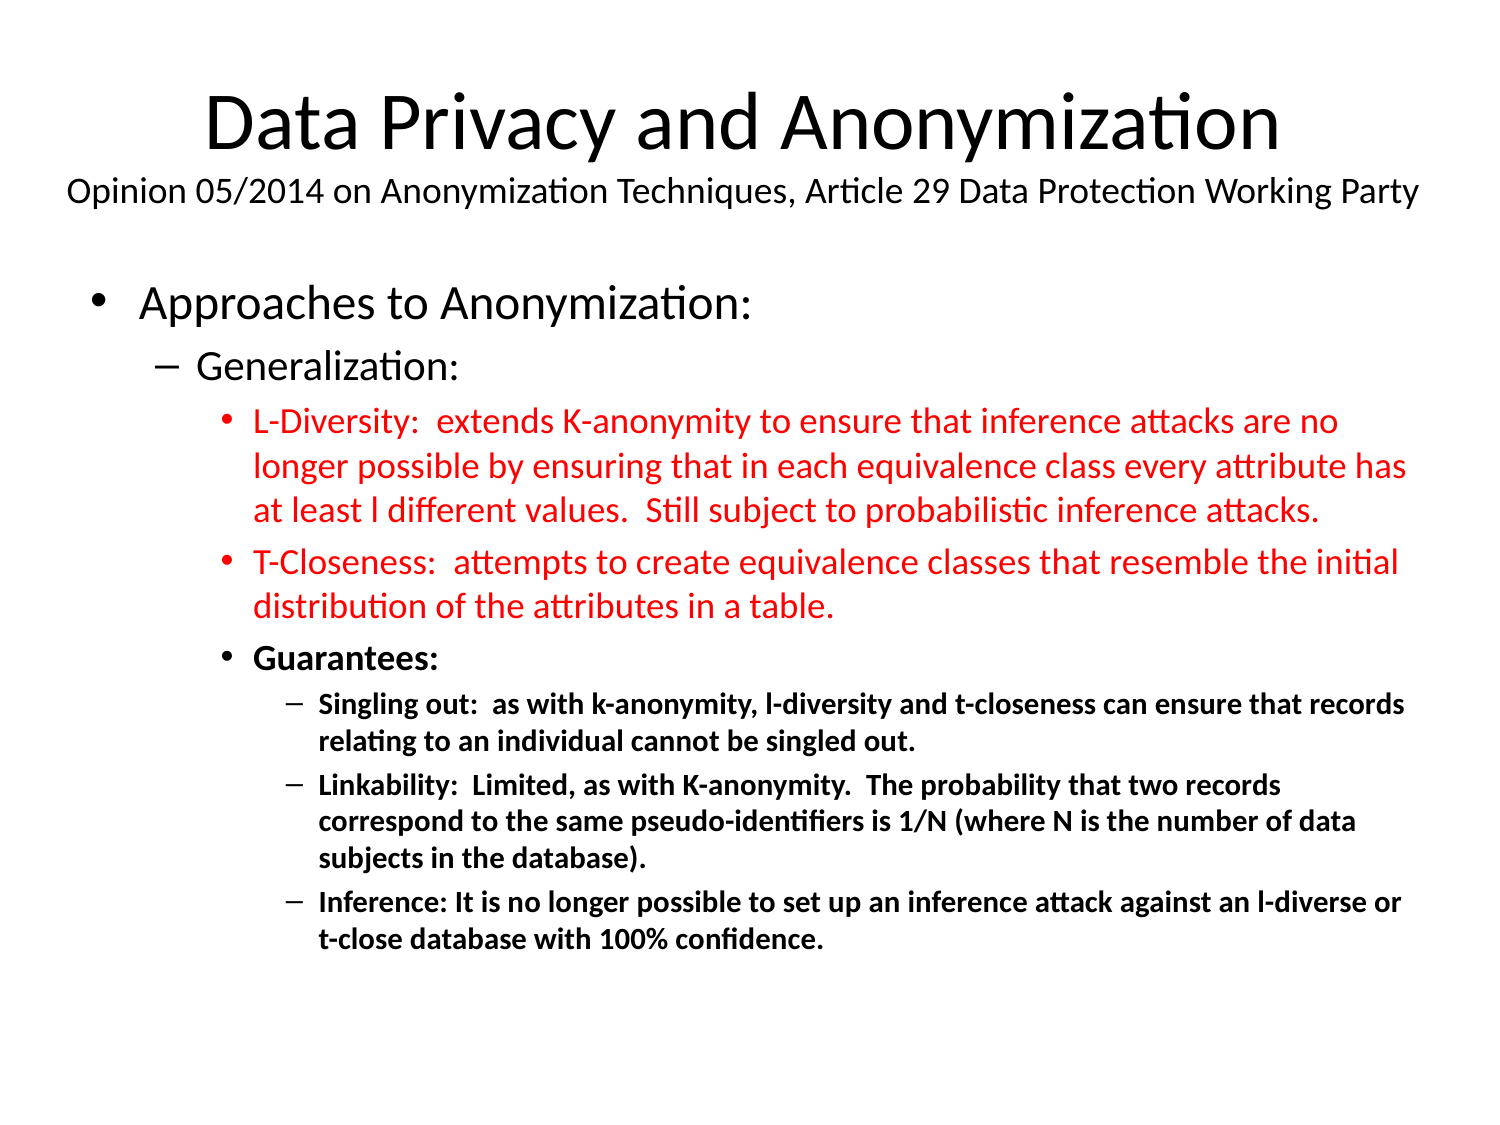

# Data Privacy and Anonymization Opinion 05/2014 on Anonymization Techniques, Article 29 Data Protection Working Party
Approaches to Anonymization:
Generalization:
L-Diversity:  extends K-anonymity to ensure that inference attacks are no longer possible by ensuring that in each equivalence class every attribute has at least l different values.  Still subject to probabilistic inference attacks.
T-Closeness:  attempts to create equivalence classes that resemble the initial distribution of the attributes in a table.
Guarantees:
Singling out:  as with k-anonymity, l-diversity and t-closeness can ensure that records relating to an individual cannot be singled out.
Linkability:  Limited, as with K-anonymity.  The probability that two records correspond to the same pseudo-identifiers is 1/N (where N is the number of data subjects in the database).
Inference: It is no longer possible to set up an inference attack against an l-diverse or t-close database with 100% confidence.